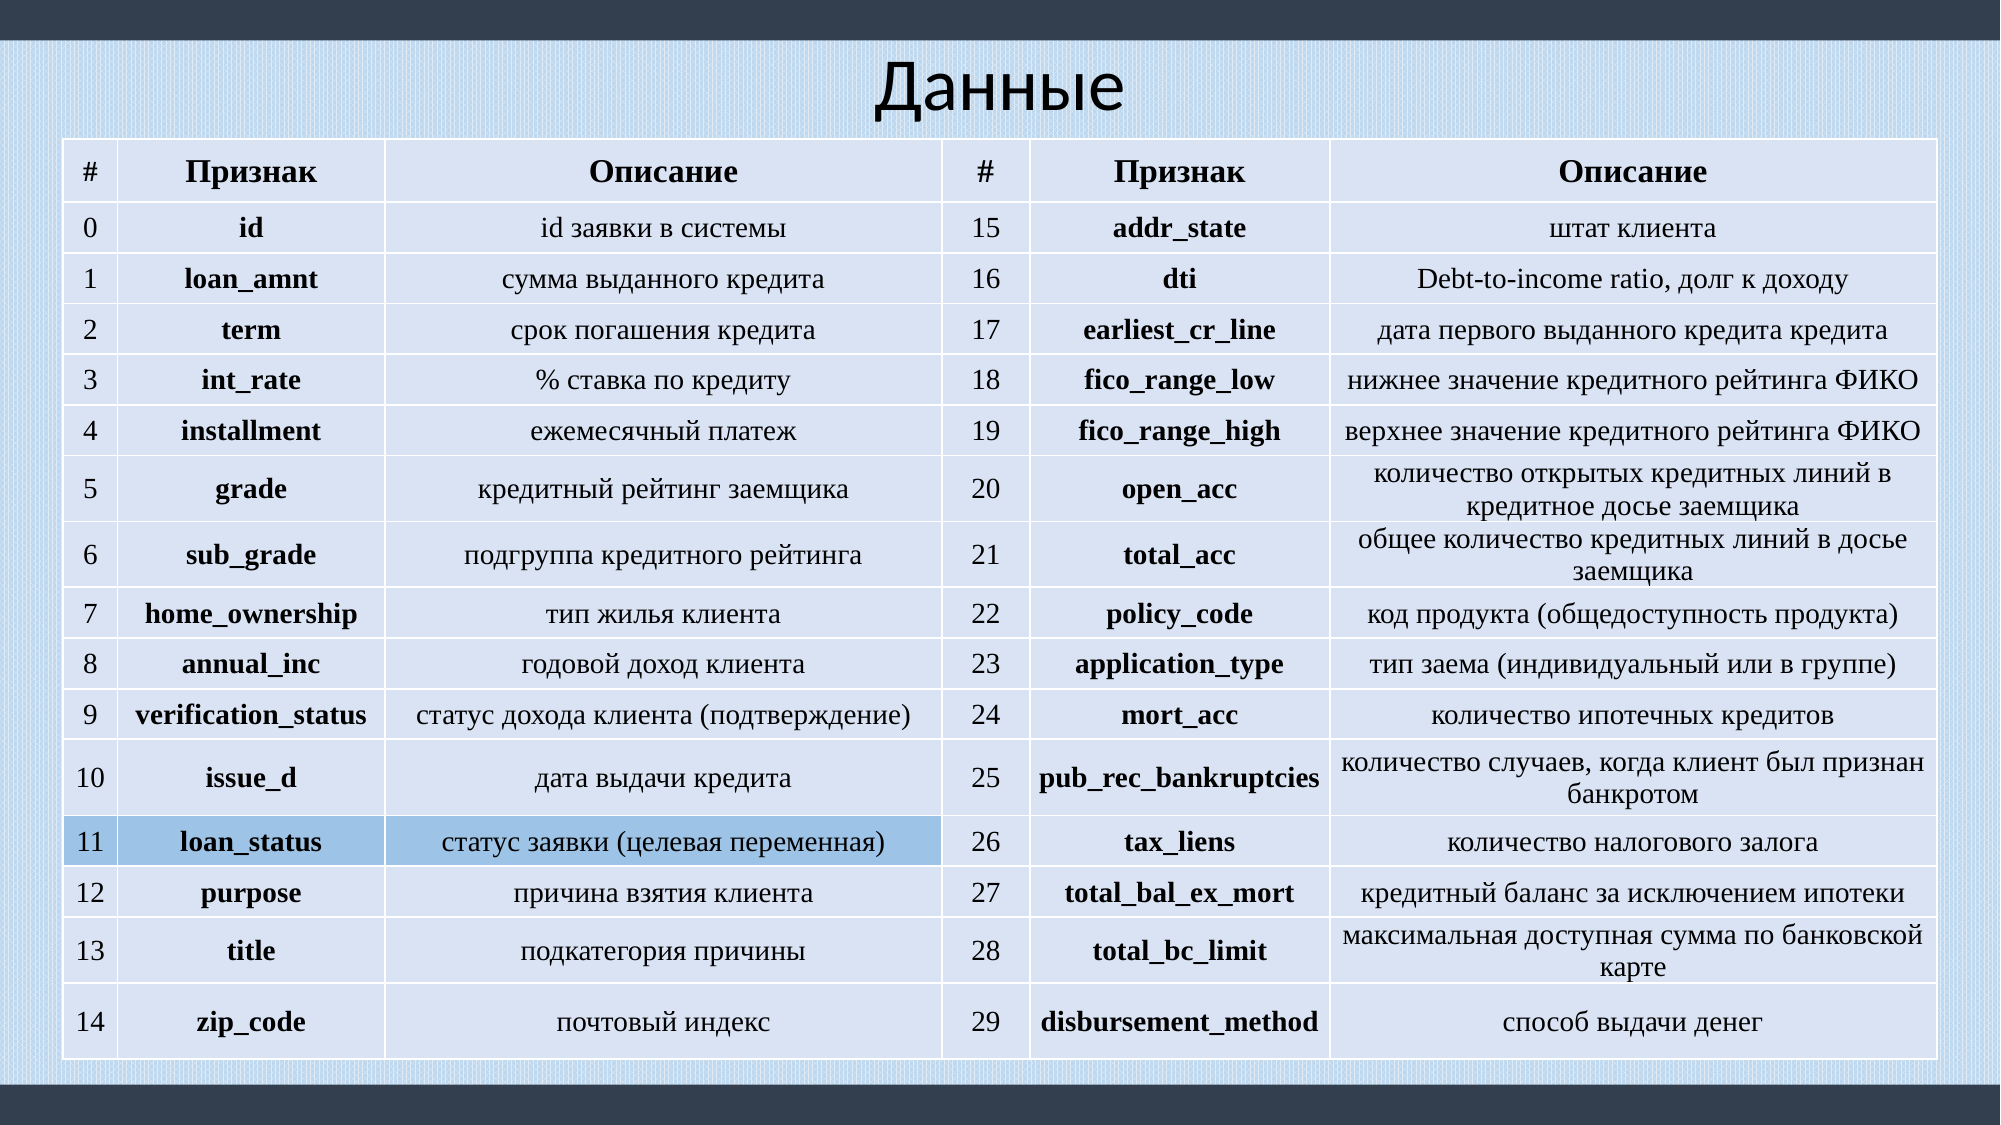

Данные
| # | Признак | Описание | # | Признак | Описание |
| --- | --- | --- | --- | --- | --- |
| 0 | id | id заявки в системы | 15 | addr\_state | штат клиента |
| 1 | loan\_amnt | сумма выданного кредита | 16 | dti | Debt-to-income ratio, долг к доходу |
| 2 | term | срок погашения кредита | 17 | earliest\_cr\_line | дата первого выданного кредита кредита |
| 3 | int\_rate | % ставка по кредиту | 18 | fico\_range\_low | нижнее значение кредитного рейтинга ФИКО |
| 4 | installment | ежемесячный платеж | 19 | fico\_range\_high | верхнее значение кредитного рейтинга ФИКО |
| 5 | grade | кредитный рейтинг заемщика | 20 | open\_acc | количество открытых кредитных линий в кредитное досье заемщика |
| 6 | sub\_grade | подгруппа кредитного рейтинга | 21 | total\_acc | общее количество кредитных линий в досье заемщика |
| 7 | home\_ownership | тип жилья клиента | 22 | policy\_code | код продукта (общедоступность продукта) |
| 8 | annual\_inc | годовой доход клиента | 23 | application\_type | тип заема (индивидуальный или в группе) |
| 9 | verification\_status | статус дохода клиента (подтверждение) | 24 | mort\_acc | количество ипотечных кредитов |
| 10 | issue\_d | дата выдачи кредита | 25 | pub\_rec\_bankruptcies | количество случаев, когда клиент был признан банкротом |
| 11 | loan\_status | статус заявки (целевая переменная) | 26 | tax\_liens | количество налогового залога |
| 12 | purpose | причина взятия клиента | 27 | total\_bal\_ex\_mort | кредитный баланс за исключением ипотеки |
| 13 | title | подкатегория причины | 28 | total\_bc\_limit | максимальная доступная сумма по банковской карте |
| 14 | zip\_code | почтовый индекс | 29 | disbursement\_method | способ выдачи денег |